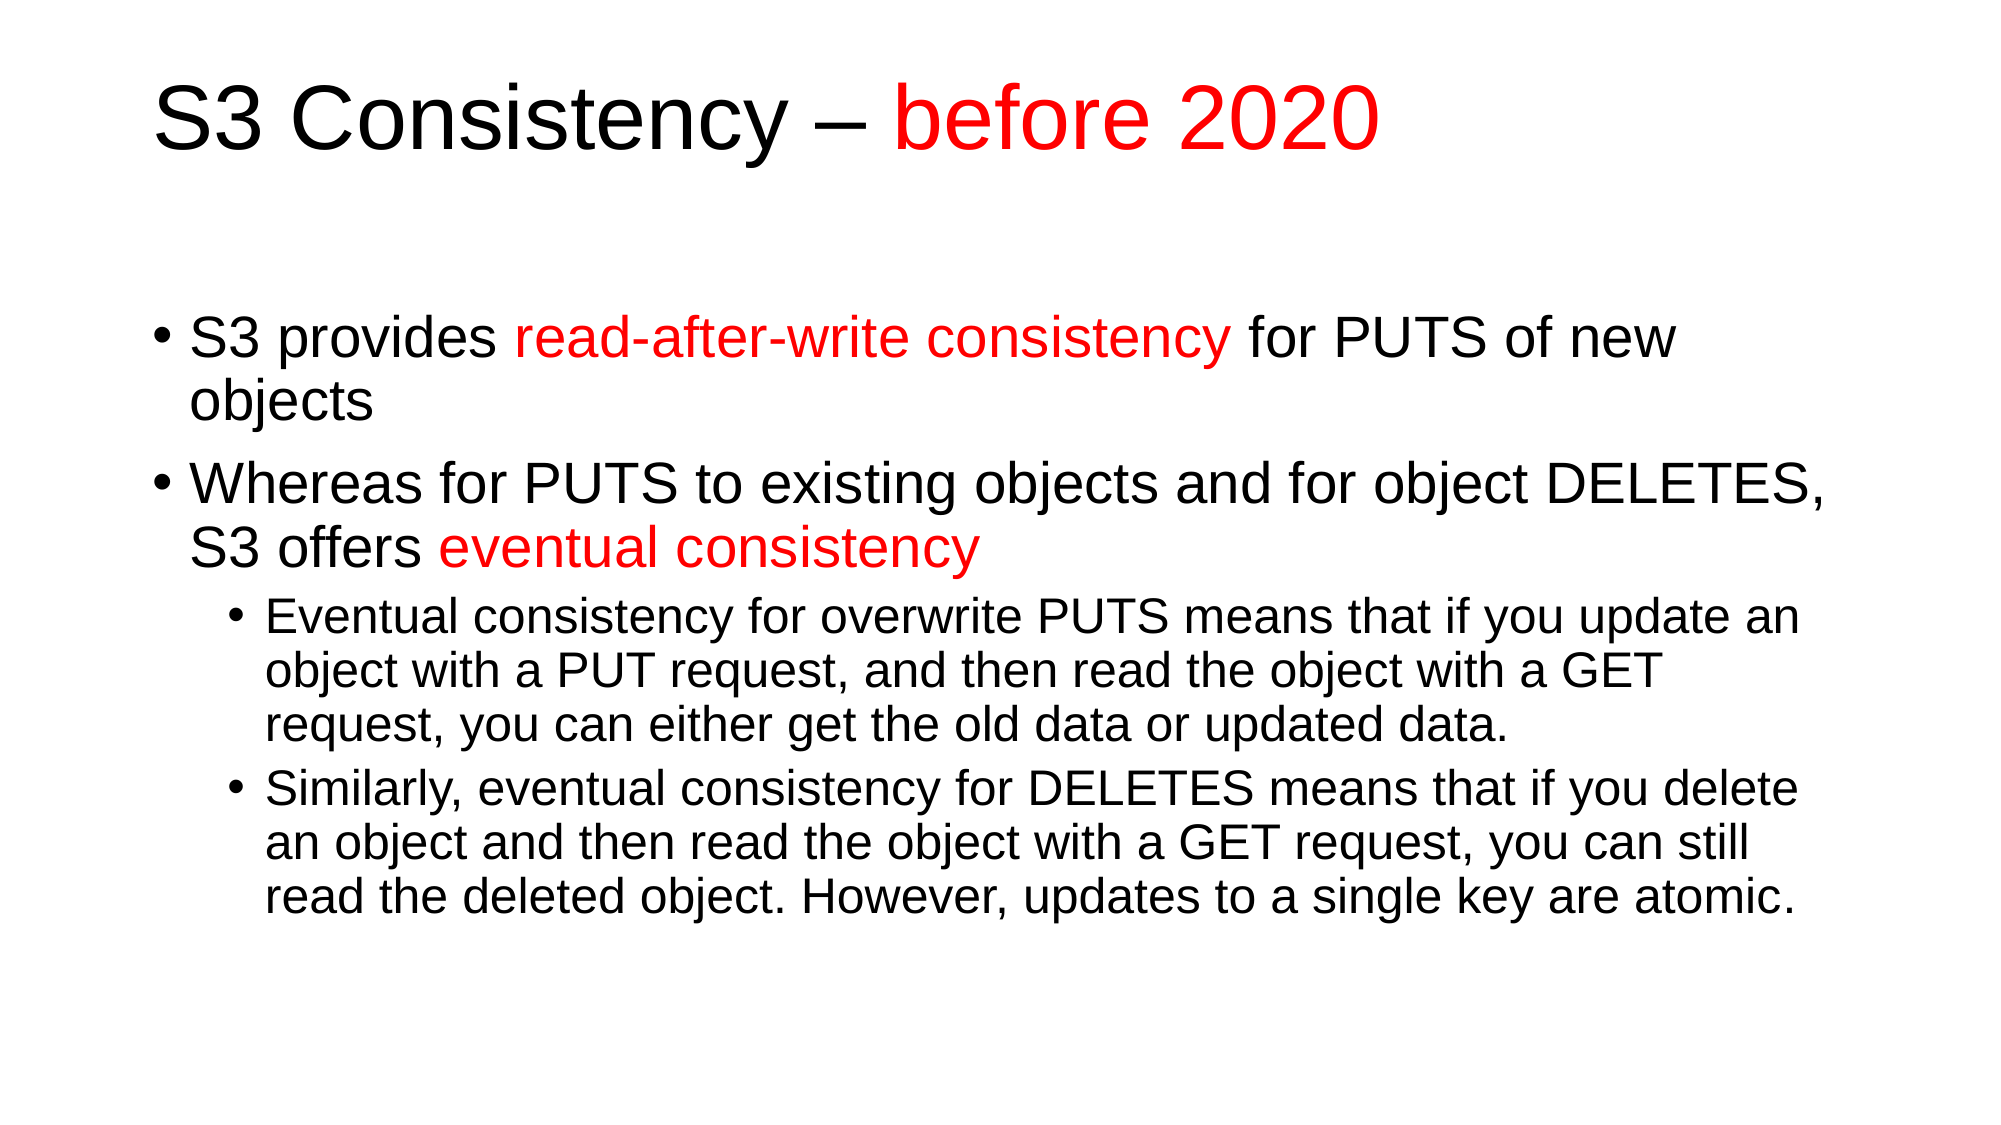

# S3 Consistency – before 2020
S3 provides read-after-write consistency for PUTS of new objects
Whereas for PUTS to existing objects and for object DELETES, S3 offers eventual consistency
Eventual consistency for overwrite PUTS means that if you update an object with a PUT request, and then read the object with a GET request, you can either get the old data or updated data.
Similarly, eventual consistency for DELETES means that if you delete an object and then read the object with a GET request, you can still read the deleted object. However, updates to a single key are atomic.